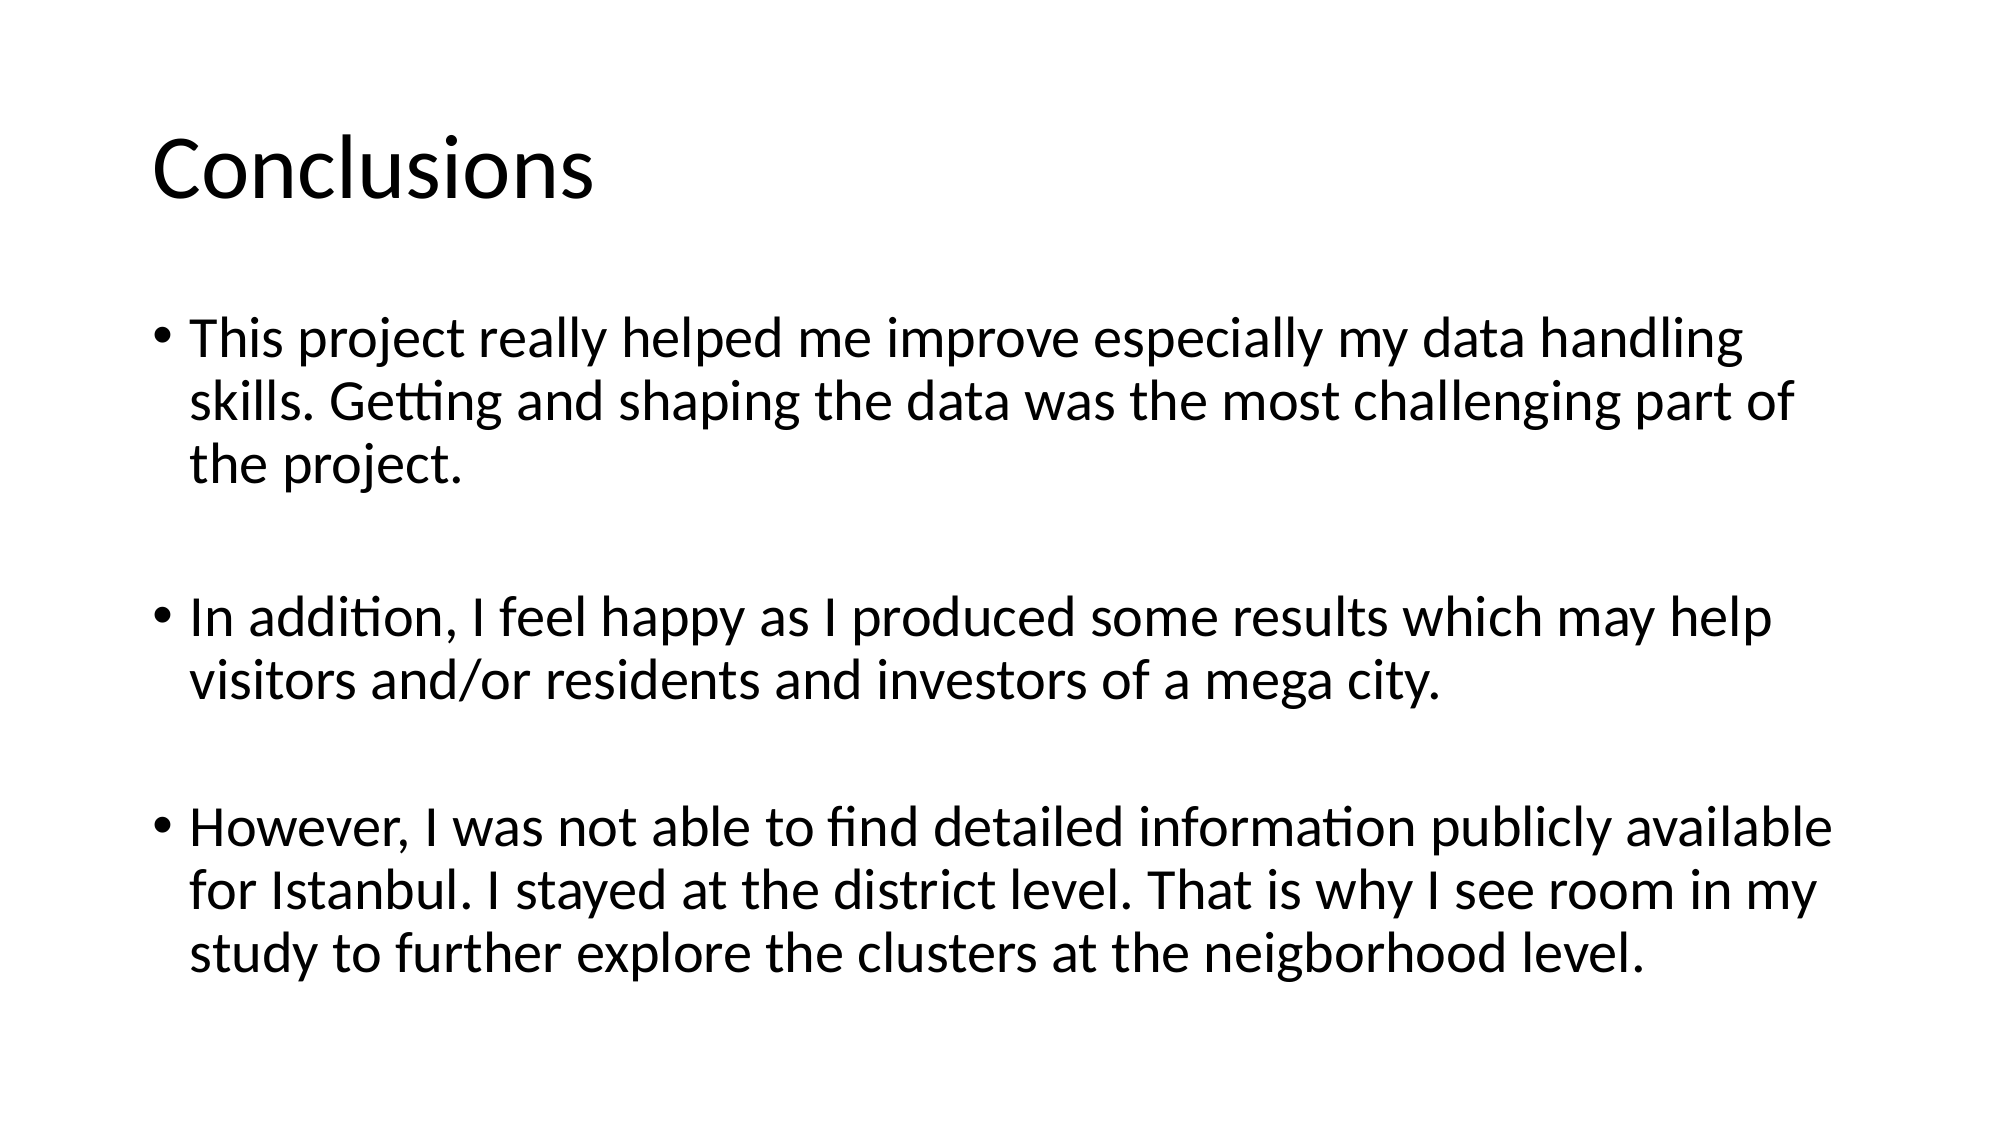

# Conclusions
This project really helped me improve especially my data handling skills. Getting and shaping the data was the most challenging part of the project.
In addition, I feel happy as I produced some results which may help visitors and/or residents and investors of a mega city.
However, I was not able to find detailed information publicly available for Istanbul. I stayed at the district level. That is why I see room in my study to further explore the clusters at the neigborhood level.